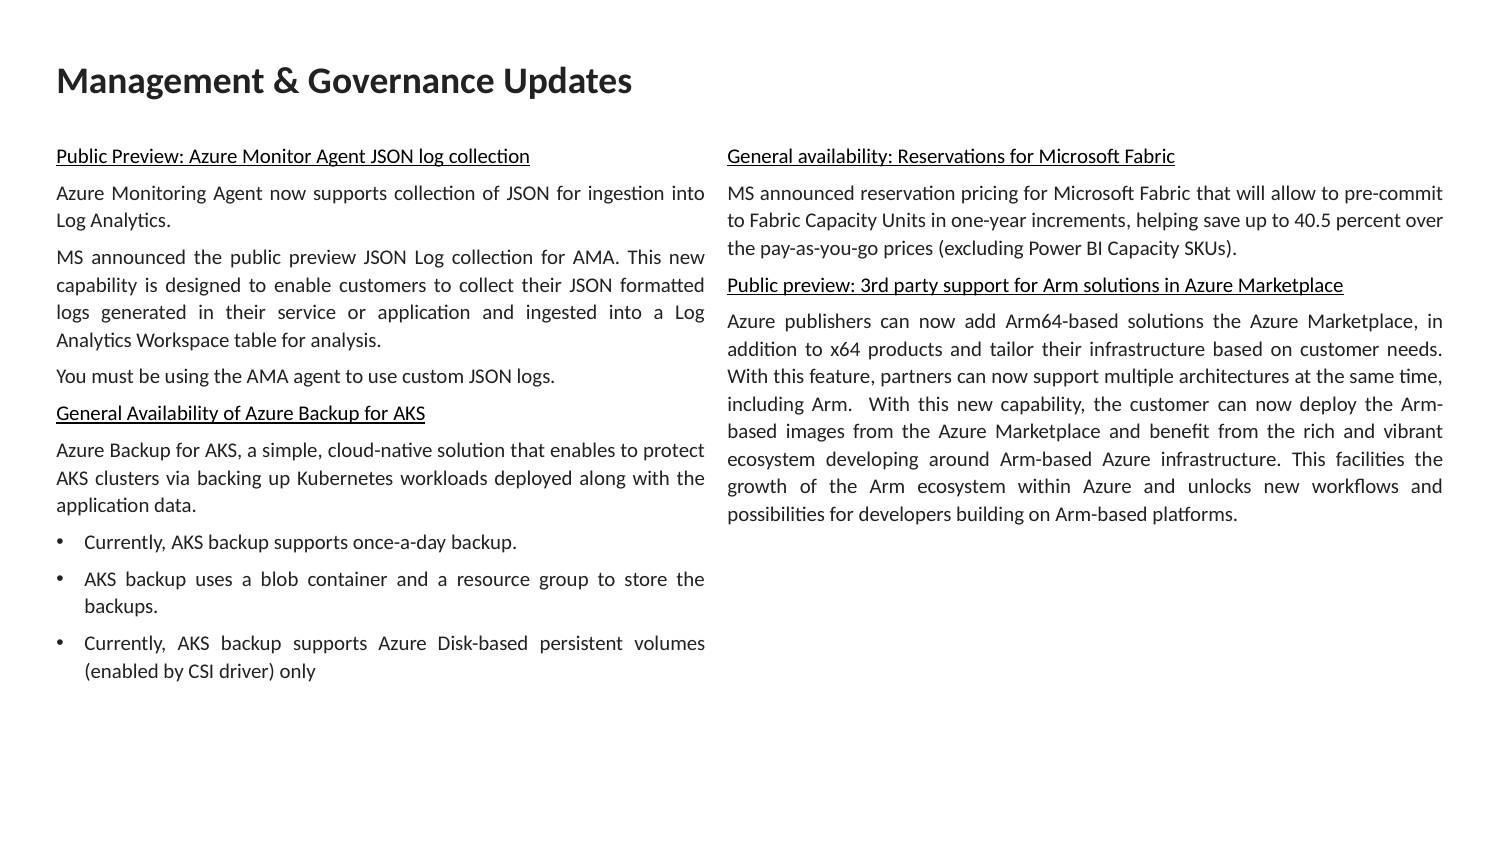

# Management & Governance Updates
Public Preview: Azure Monitor Agent JSON log collection
Azure Monitoring Agent now supports collection of JSON for ingestion into Log Analytics.
MS announced the public preview JSON Log collection for AMA. This new capability is designed to enable customers to collect their JSON formatted logs generated in their service or application and ingested into a Log Analytics Workspace table for analysis.
You must be using the AMA agent to use custom JSON logs.
General Availability of Azure Backup for AKS
Azure Backup for AKS, a simple, cloud-native solution that enables to protect AKS clusters via backing up Kubernetes workloads deployed along with the application data.
Currently, AKS backup supports once-a-day backup.
AKS backup uses a blob container and a resource group to store the backups.
Currently, AKS backup supports Azure Disk-based persistent volumes (enabled by CSI driver) only
General availability: Reservations for Microsoft Fabric
MS announced reservation pricing for Microsoft Fabric that will allow to pre-commit to Fabric Capacity Units in one-year increments, helping save up to 40.5 percent over the pay-as-you-go prices (excluding Power BI Capacity SKUs).
Public preview: 3rd party support for Arm solutions in Azure Marketplace
Azure publishers can now add Arm64-based solutions the Azure Marketplace, in addition to x64 products and tailor their infrastructure based on customer needs. With this feature, partners can now support multiple architectures at the same time, including Arm.  With this new capability, the customer can now deploy the Arm-based images from the Azure Marketplace and benefit from the rich and vibrant ecosystem developing around Arm-based Azure infrastructure. This facilities the growth of the Arm ecosystem within Azure and unlocks new workflows and possibilities for developers building on Arm-based platforms.